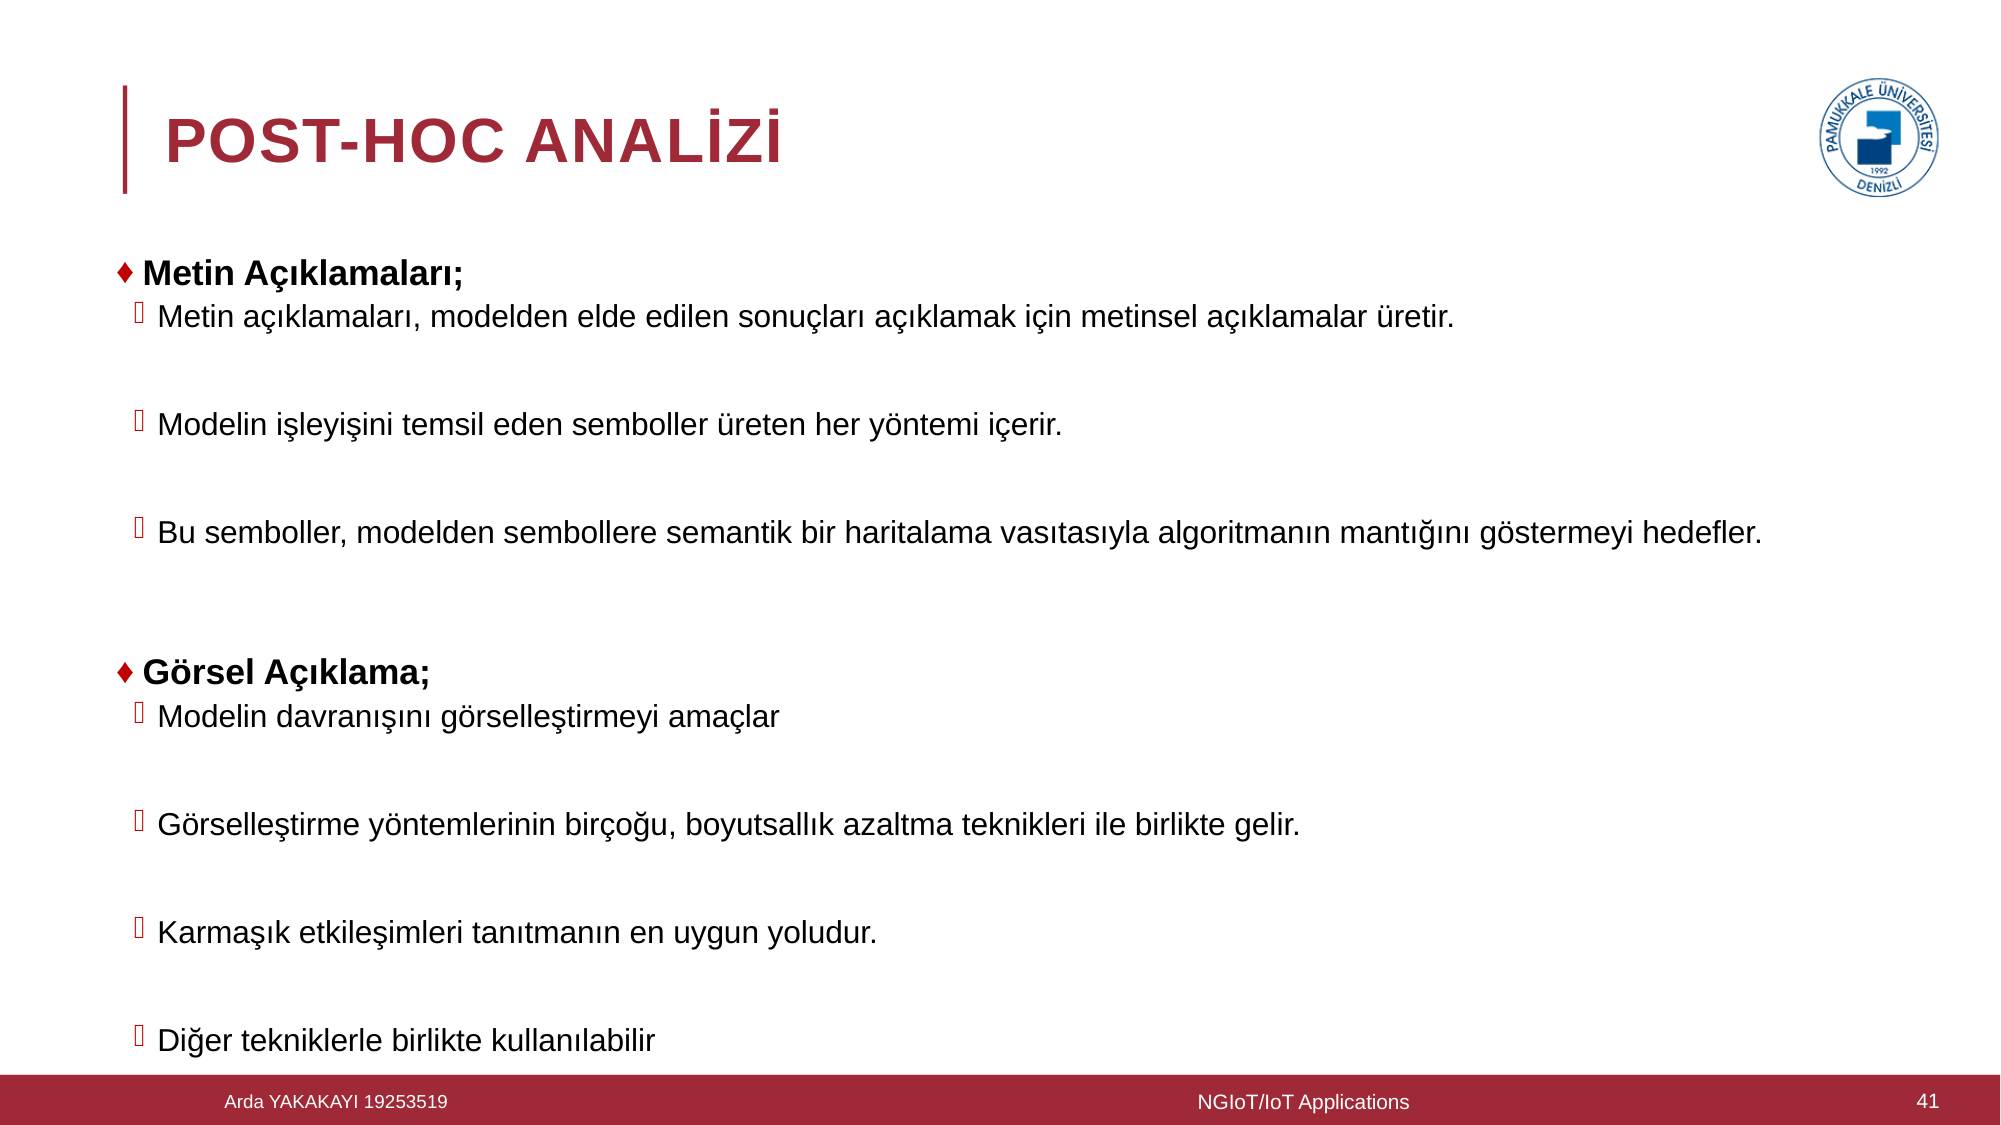

# POST-HOC ANALİZİ
 Metin Açıklamaları;
Metin açıklamaları, modelden elde edilen sonuçları açıklamak için metinsel açıklamalar üretir.

Modelin işleyişini temsil eden semboller üreten her yöntemi içerir.

Bu semboller, modelden sembollere semantik bir haritalama vasıtasıyla algoritmanın mantığını göstermeyi hedefler.

 Görsel Açıklama;
Modelin davranışını görselleştirmeyi amaçlar

Görselleştirme yöntemlerinin birçoğu, boyutsallık azaltma teknikleri ile birlikte gelir.

Karmaşık etkileşimleri tanıtmanın en uygun yoludur.

Diğer tekniklerle birlikte kullanılabilir

NGIoT/IoT Applications
41